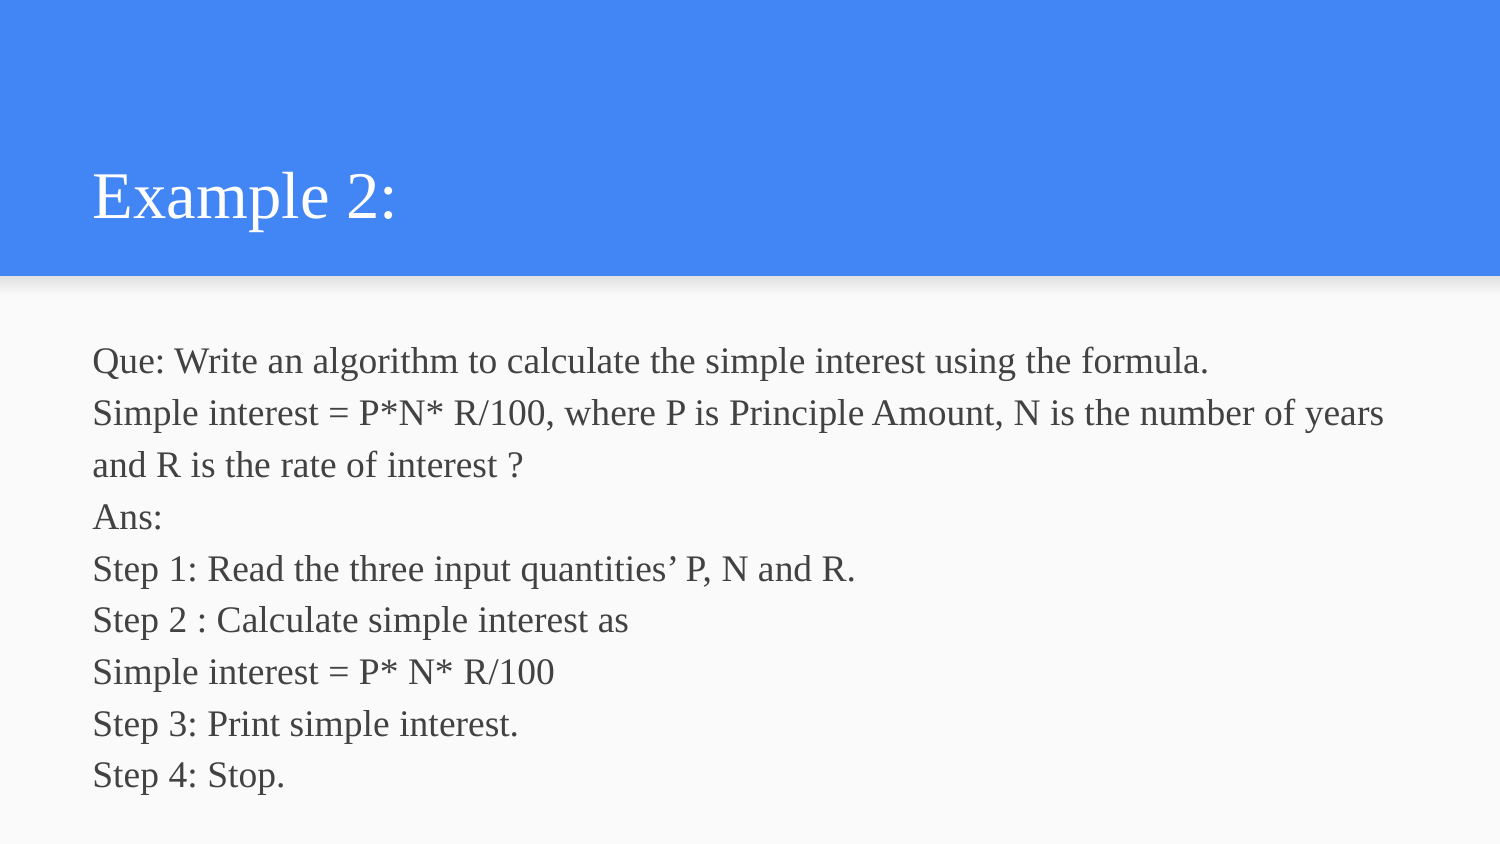

# Example 2:
Que: Write an algorithm to calculate the simple interest using the formula.
Simple interest = P*N* R/100, where P is Principle Amount, N is the number of years and R is the rate of interest ?
Ans:
Step 1: Read the three input quantities’ P, N and R.
Step 2 : Calculate simple interest as
Simple interest = P* N* R/100
Step 3: Print simple interest.
Step 4: Stop.